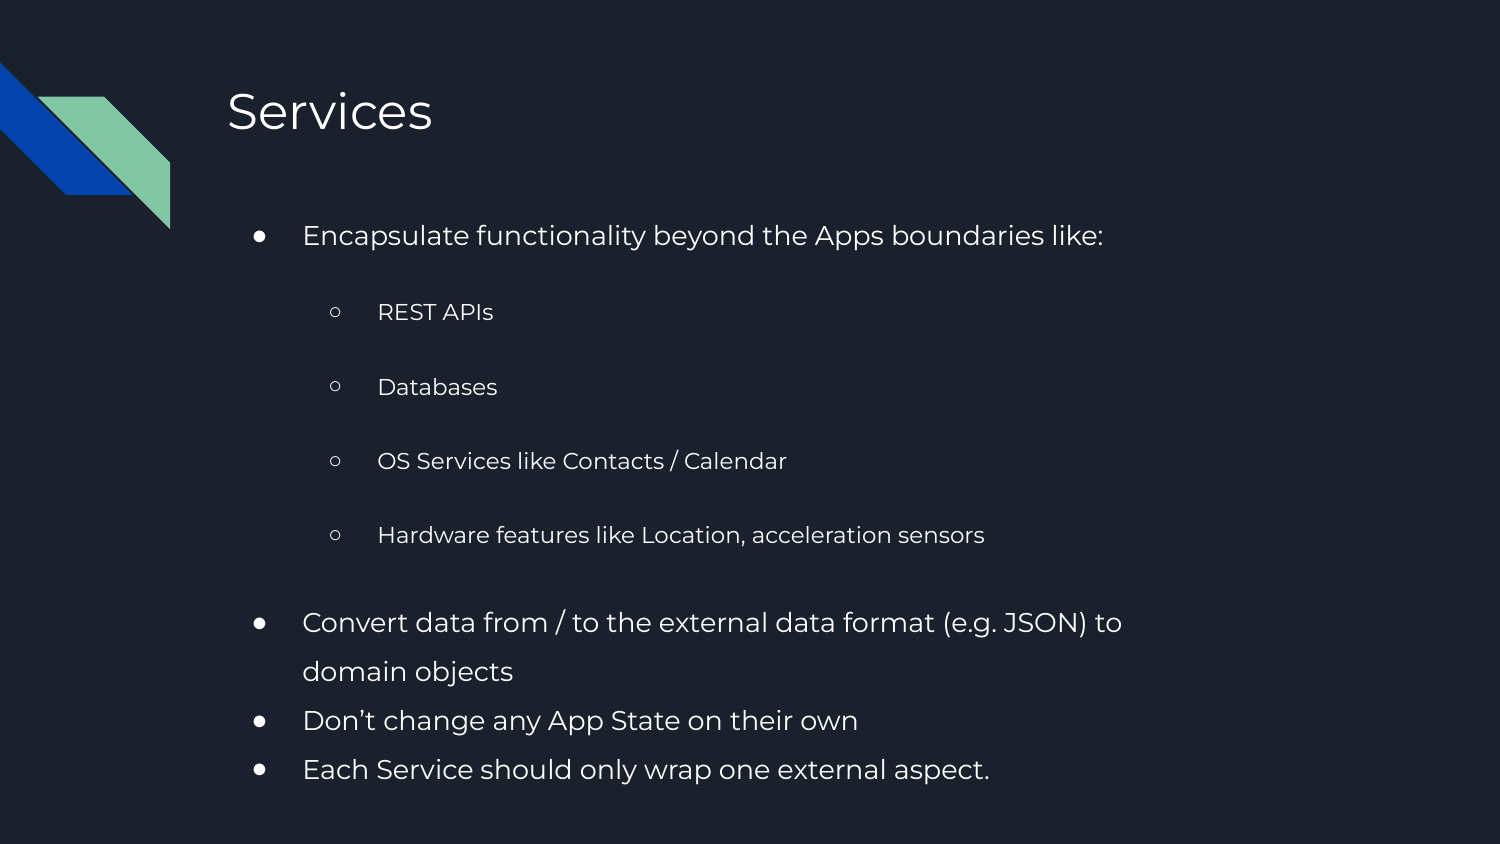

# Services
Encapsulate functionality beyond the Apps boundaries like:
REST APIs
Databases
OS Services like Contacts / Calendar
Hardware features like Location, acceleration sensors
Convert data from / to the external data format (e.g. JSON) to domain objects
Don’t change any App State on their own
Each Service should only wrap one external aspect.